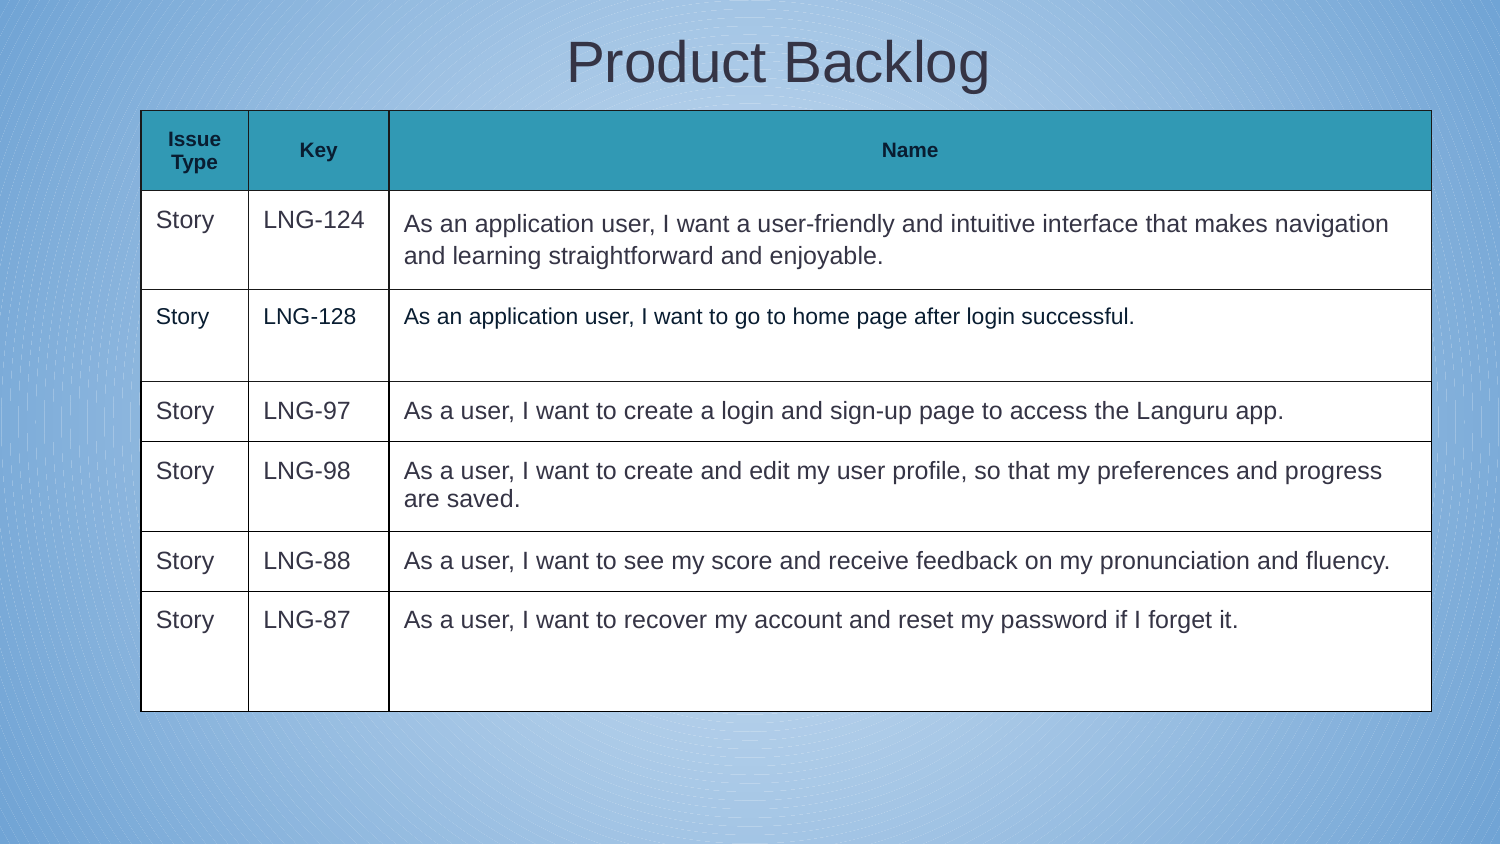

Product Backlog
| Issue Type | Key | Name |
| --- | --- | --- |
| Story | LNG-124 | As an application user, I want a user-friendly and intuitive interface that makes navigation and learning straightforward and enjoyable. |
| Story | LNG-128 | As an application user, I want to go to home page after login successful. |
| Story | LNG-97 | As a user, I want to create a login and sign-up page to access the Languru app. |
| Story | LNG-98 | As a user, I want to create and edit my user profile, so that my preferences and progress are saved. |
| Story | LNG-88 | As a user, I want to see my score and receive feedback on my pronunciation and fluency. |
| Story | LNG-87 | As a user, I want to recover my account and reset my password if I forget it. |